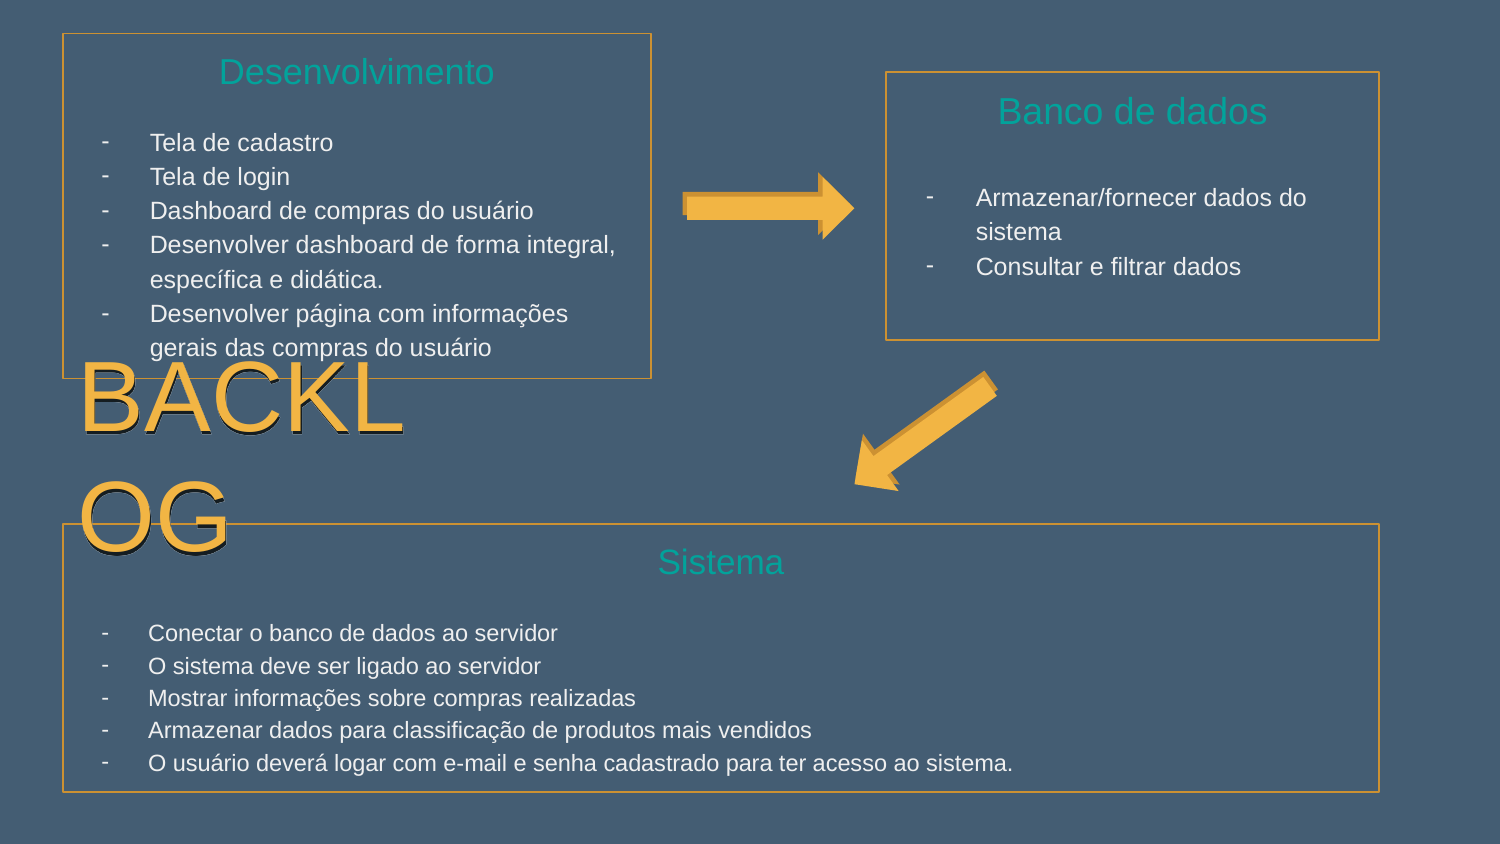

Desenvolvimento

Tela de cadastro
Tela de login
Dashboard de compras do usuário
Desenvolver dashboard de forma integral, específica e didática.
Desenvolver página com informações gerais das compras do usuário
Banco de dados

Armazenar/fornecer dados do sistema
Consultar e filtrar dados

# BACKLOG

Sistema

Conectar o banco de dados ao servidor
O sistema deve ser ligado ao servidor
Mostrar informações sobre compras realizadas
Armazenar dados para classificação de produtos mais vendidos
O usuário deverá logar com e-mail e senha cadastrado para ter acesso ao sistema.